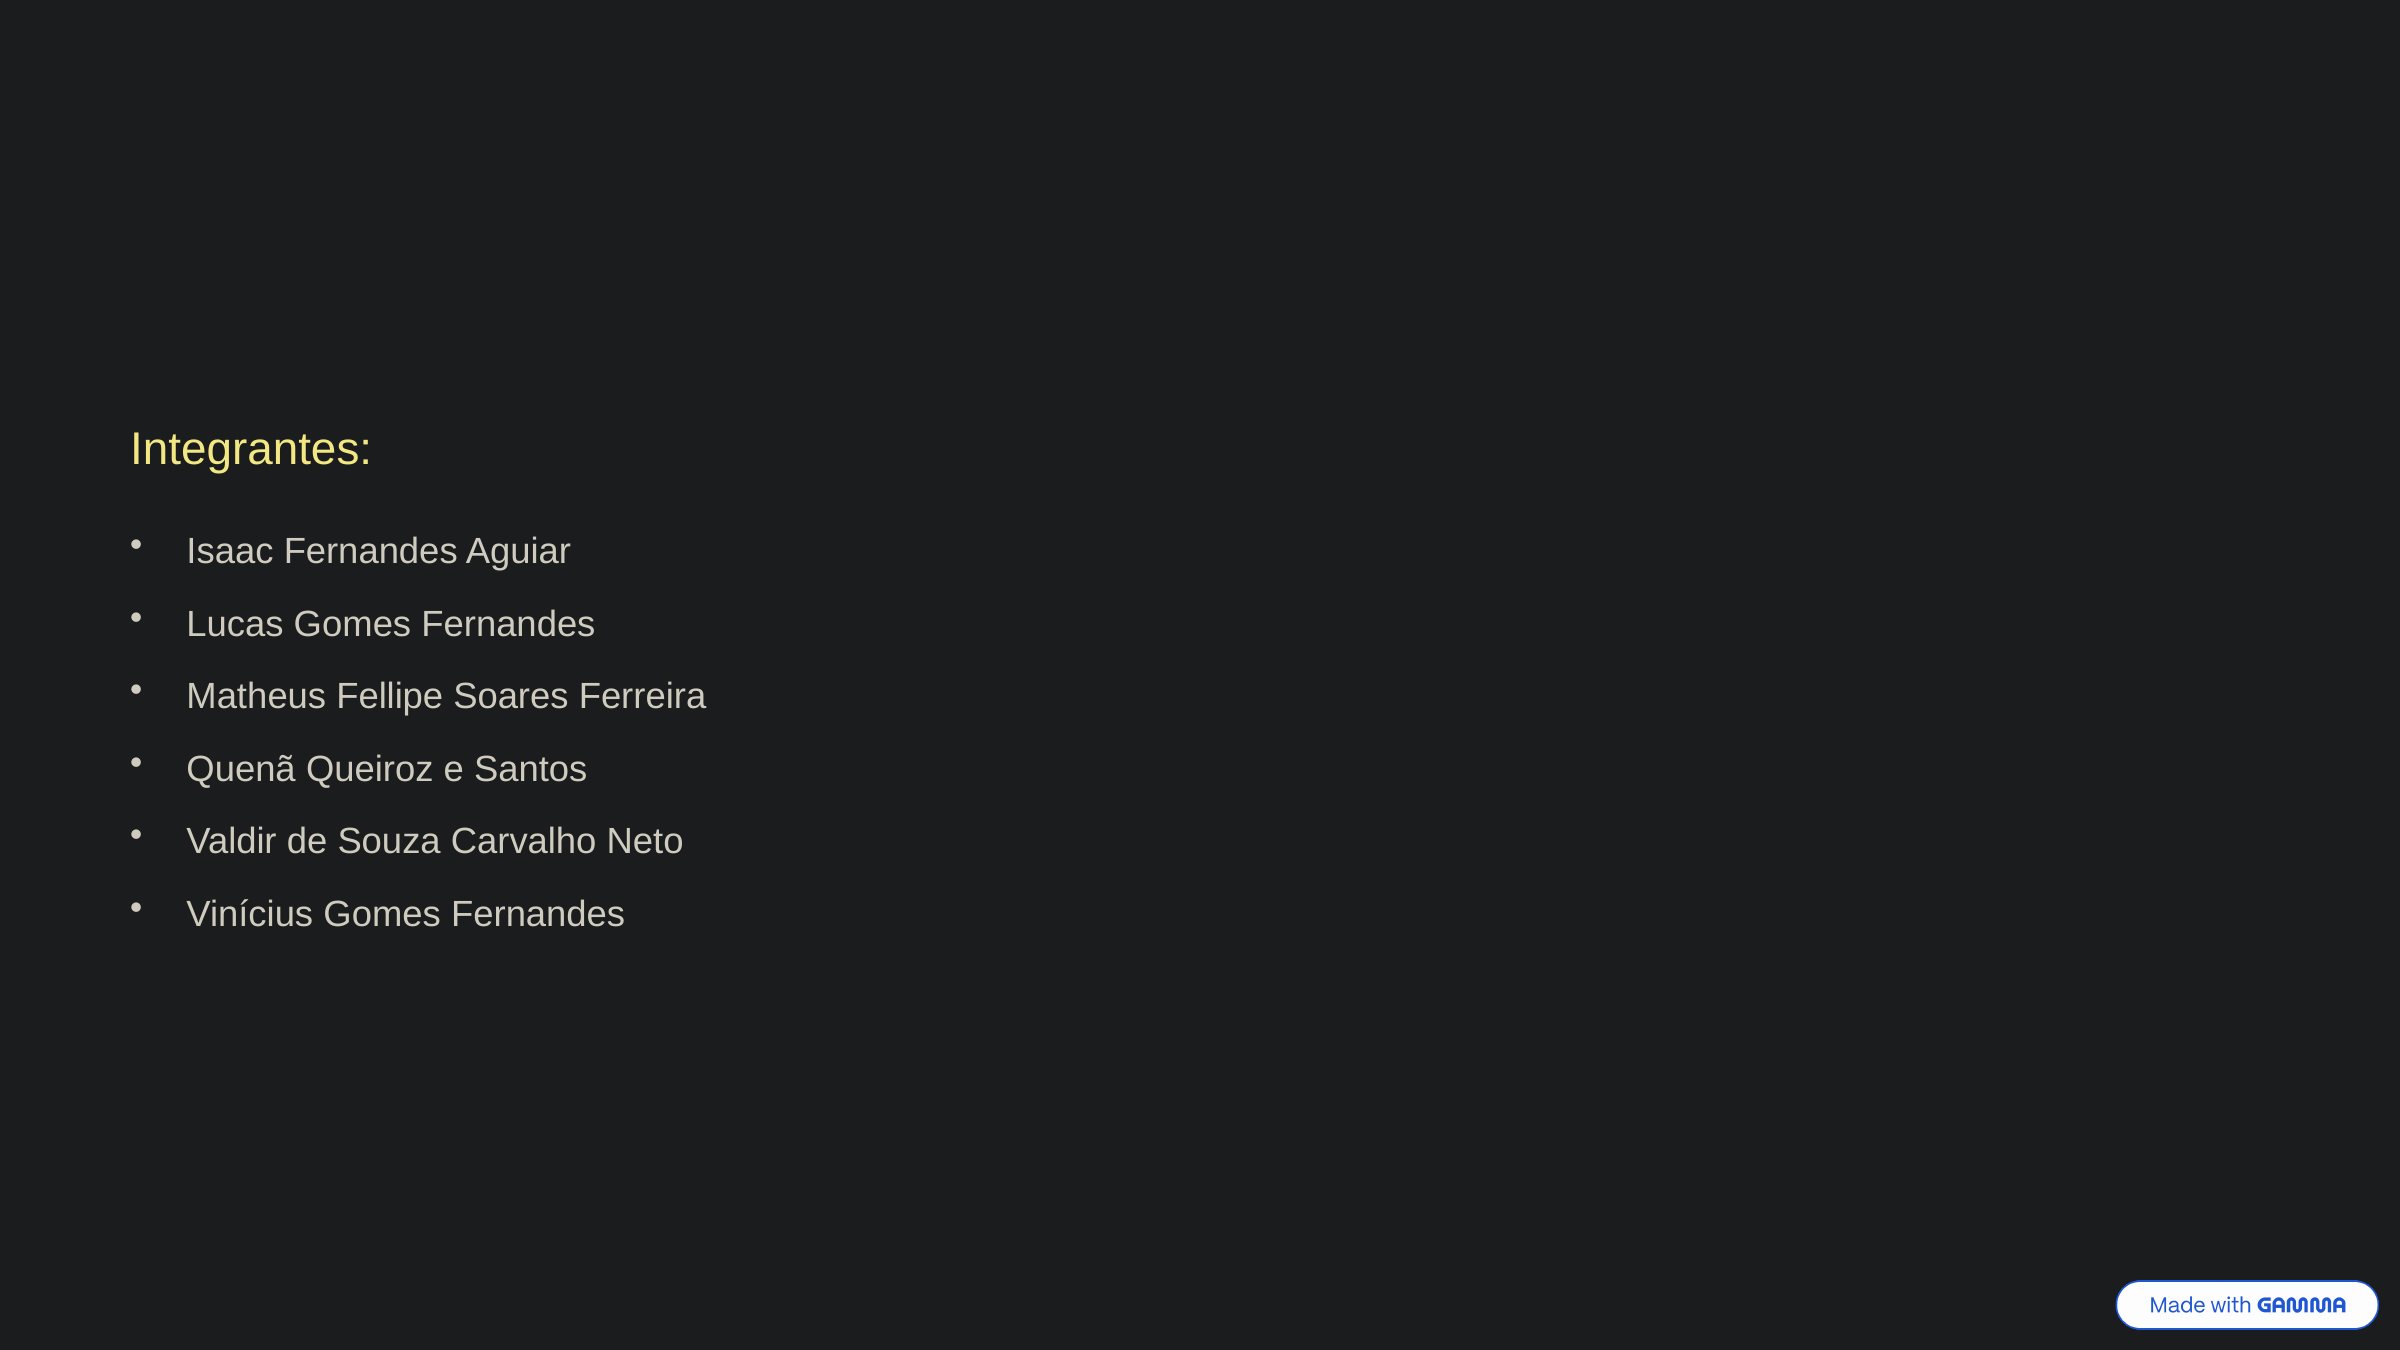

Integrantes:
Isaac Fernandes Aguiar
Lucas Gomes Fernandes
Matheus Fellipe Soares Ferreira
Quenã Queiroz e Santos
Valdir de Souza Carvalho Neto
Vinícius Gomes Fernandes